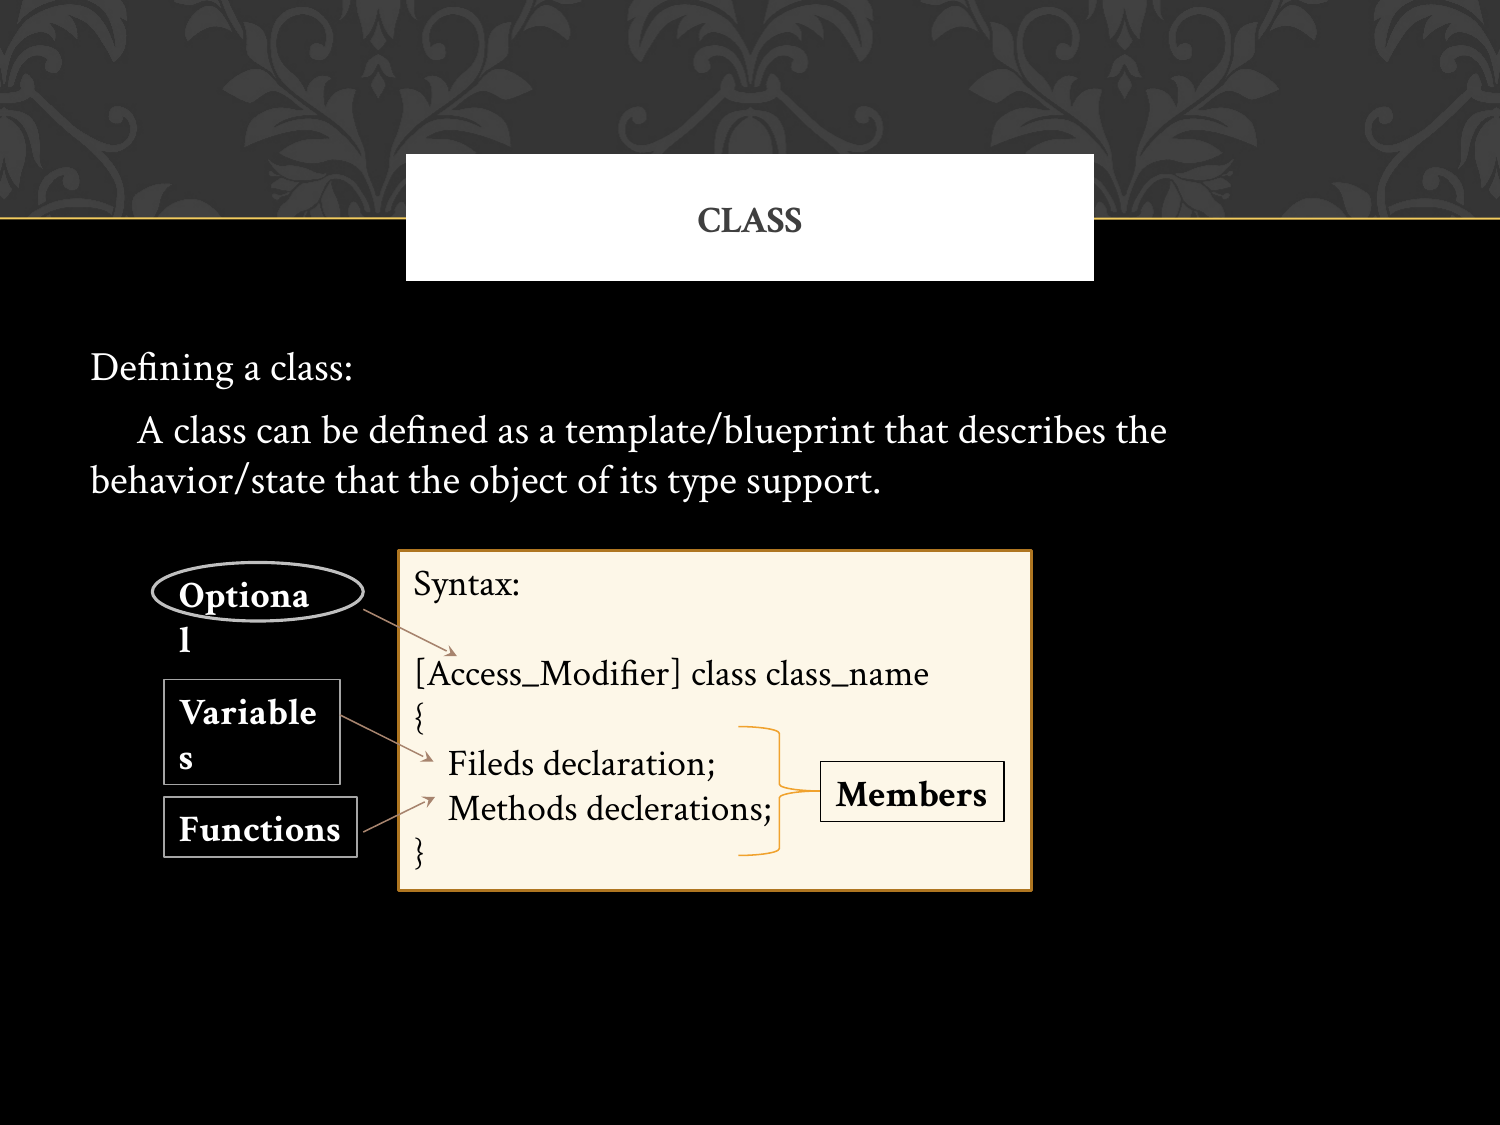

# CLASS
Defining a class:
     A class can be defined as a template/blueprint that describes the behavior/state that the object of its type support.
Syntax:

[Access_Modifier] class class_name
{
    Fileds declaration;
    Methods declerations;
}

Optional
Variables

Members
Functions